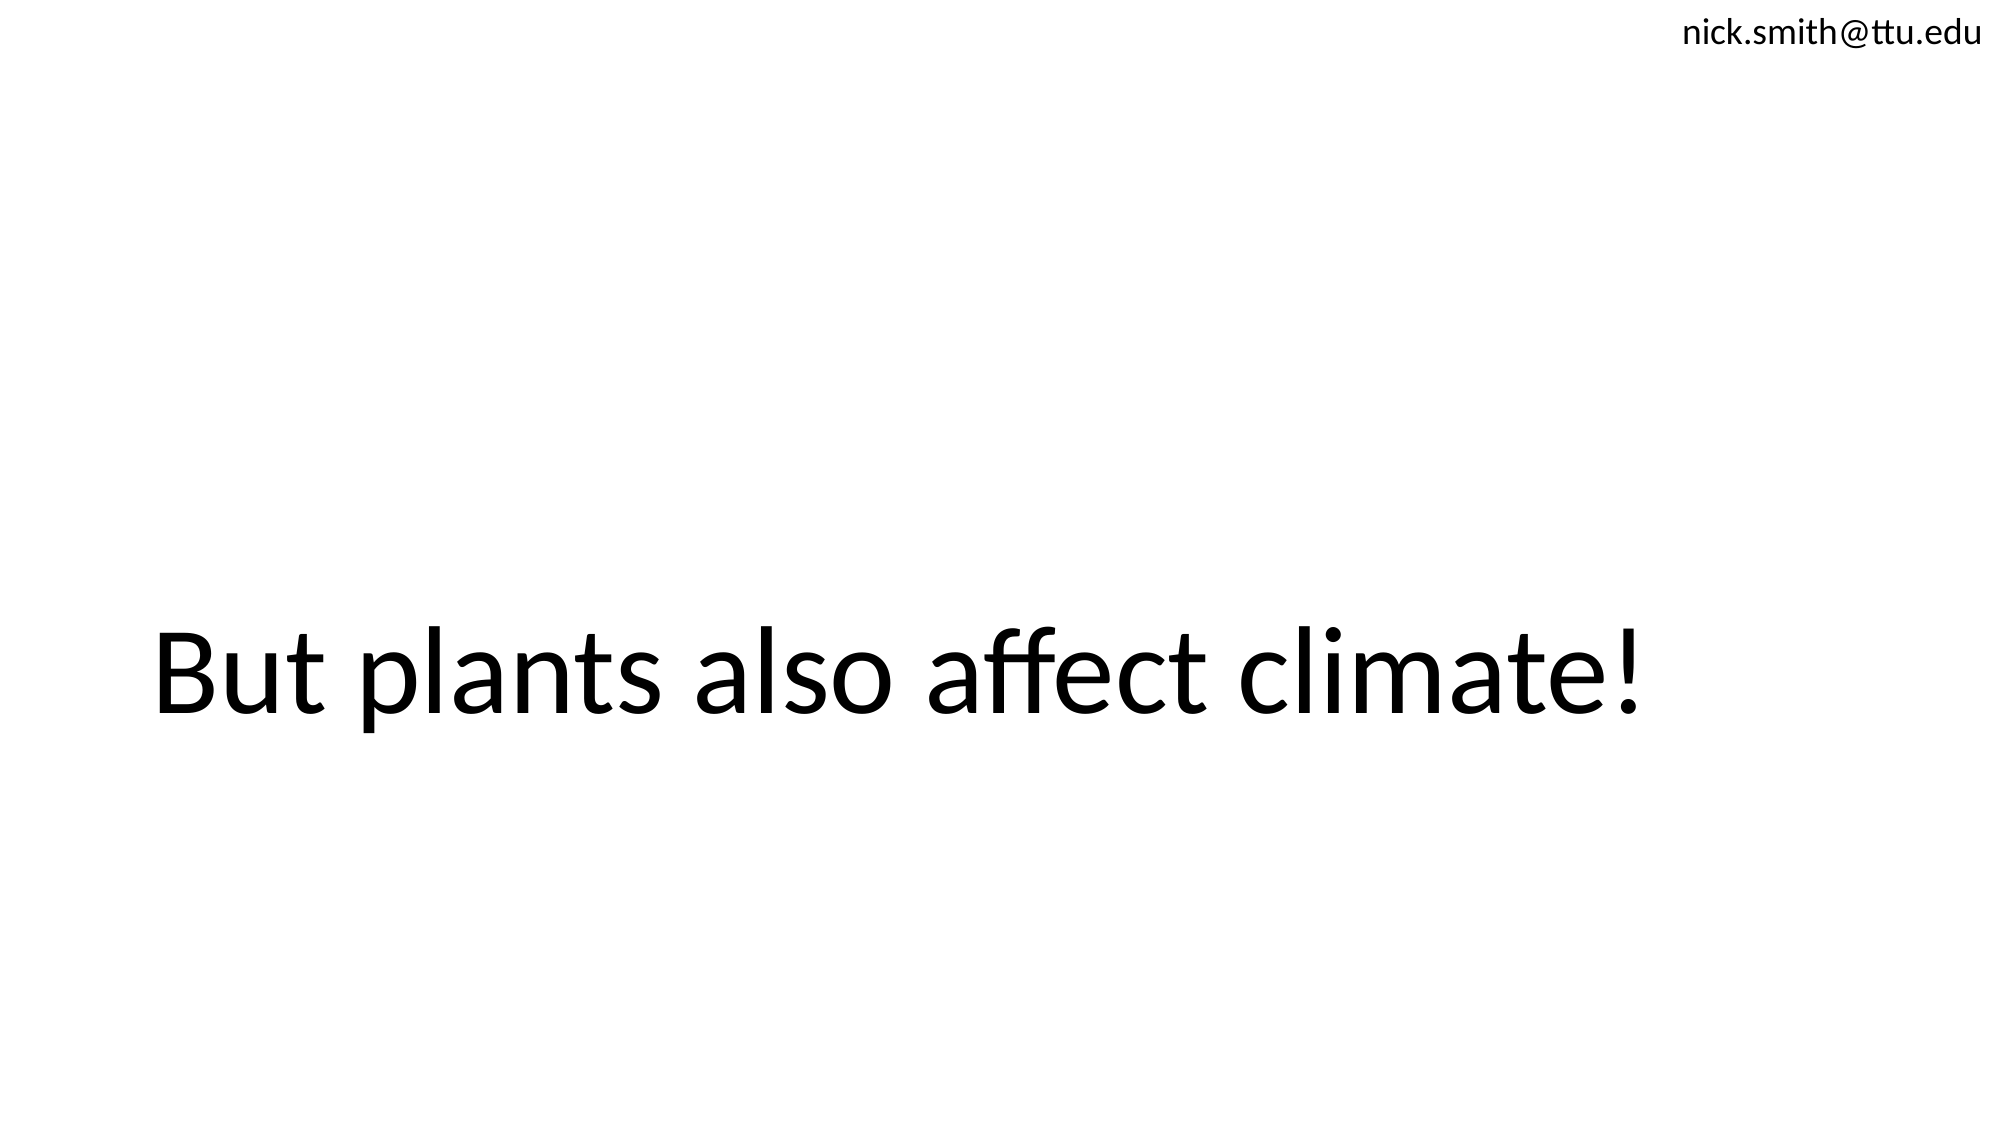

nick.smith@ttu.edu
# But plants also affect climate!